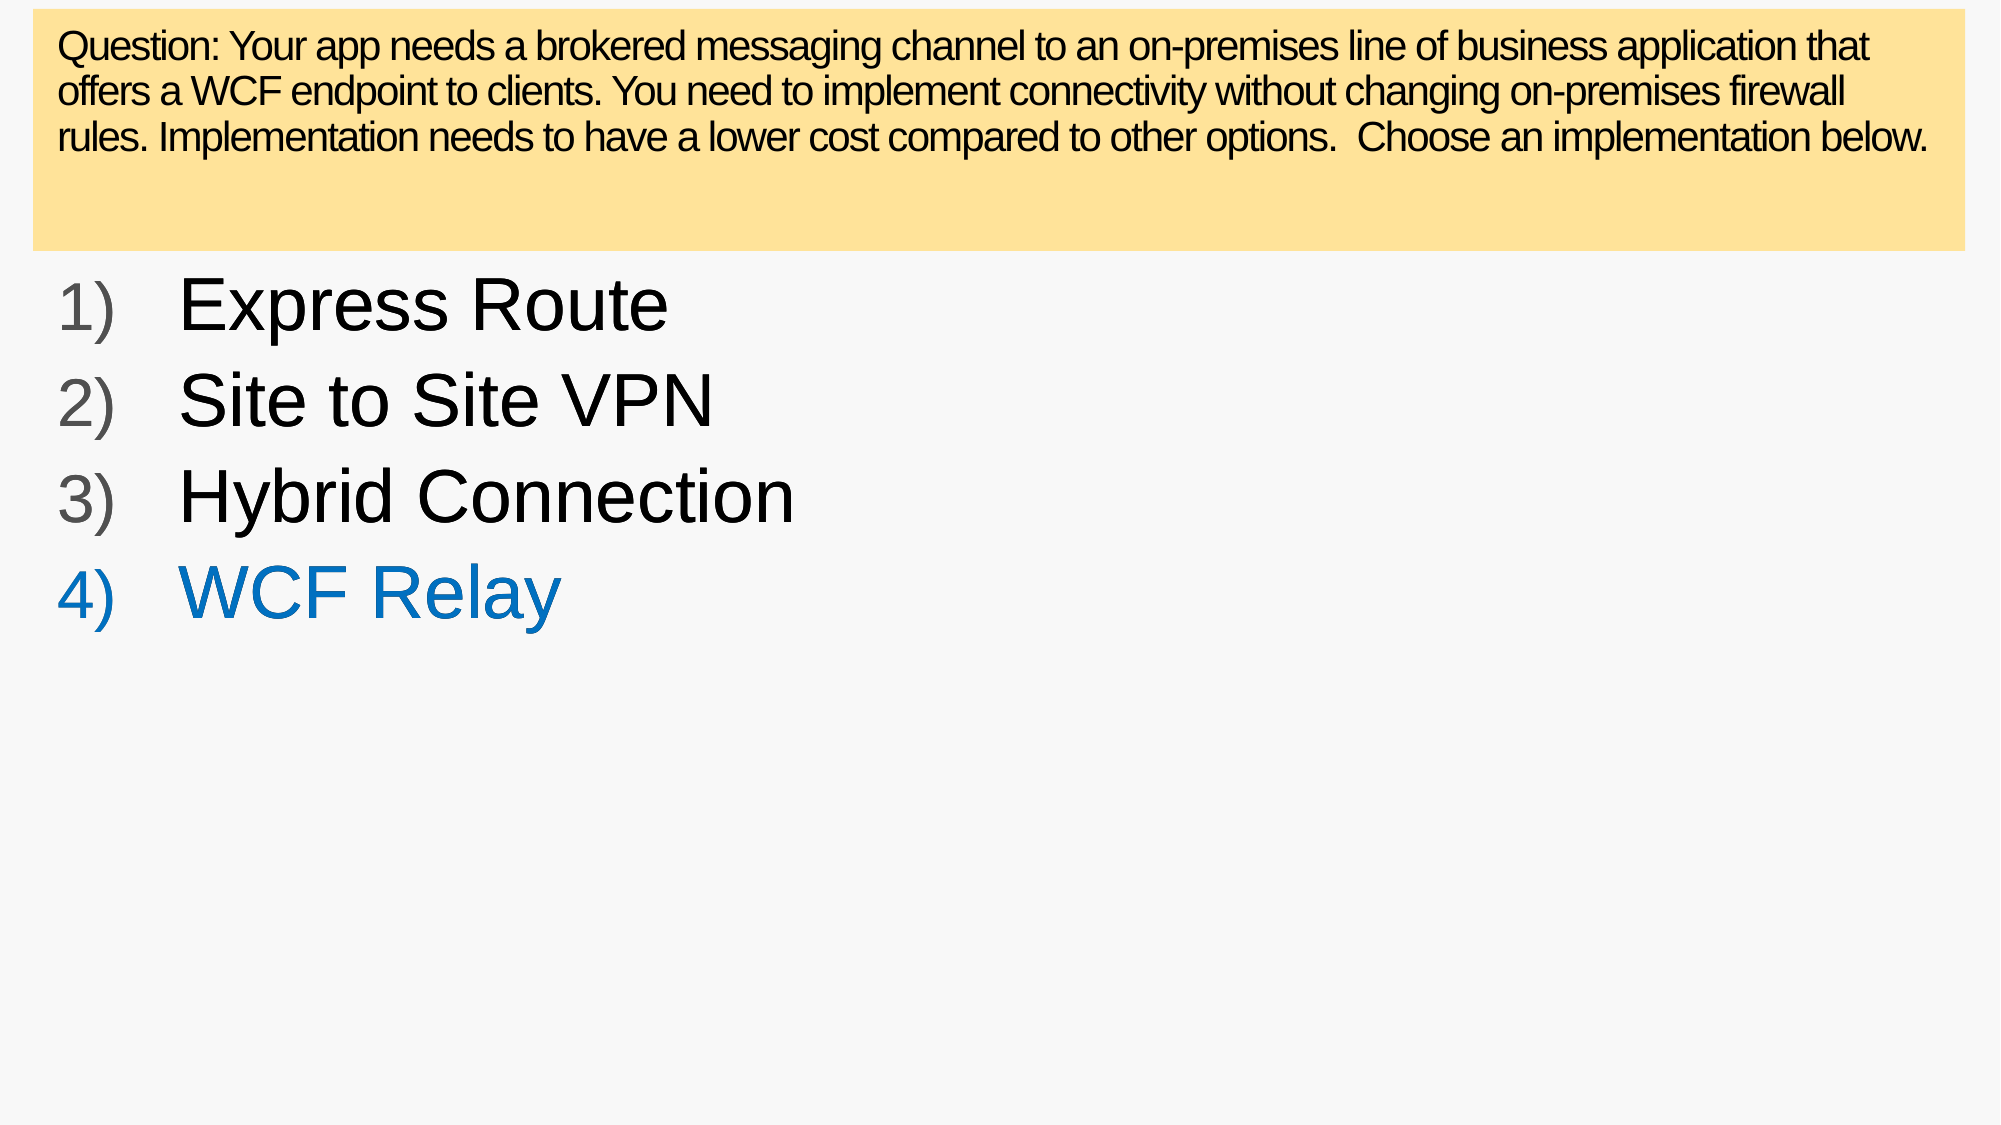

# Question: Your app needs a brokered messaging channel to an on-premises line of business application that offers a WCF endpoint to clients. You need to implement connectivity without changing on-premises firewall rules. Implementation needs to have a lower cost compared to other options.  Choose an implementation below.
Express Route
Site to Site VPN
Hybrid Connection
WCF Relay

Express Route
Site to Site VPN
Hybrid Connection
WCF Relay